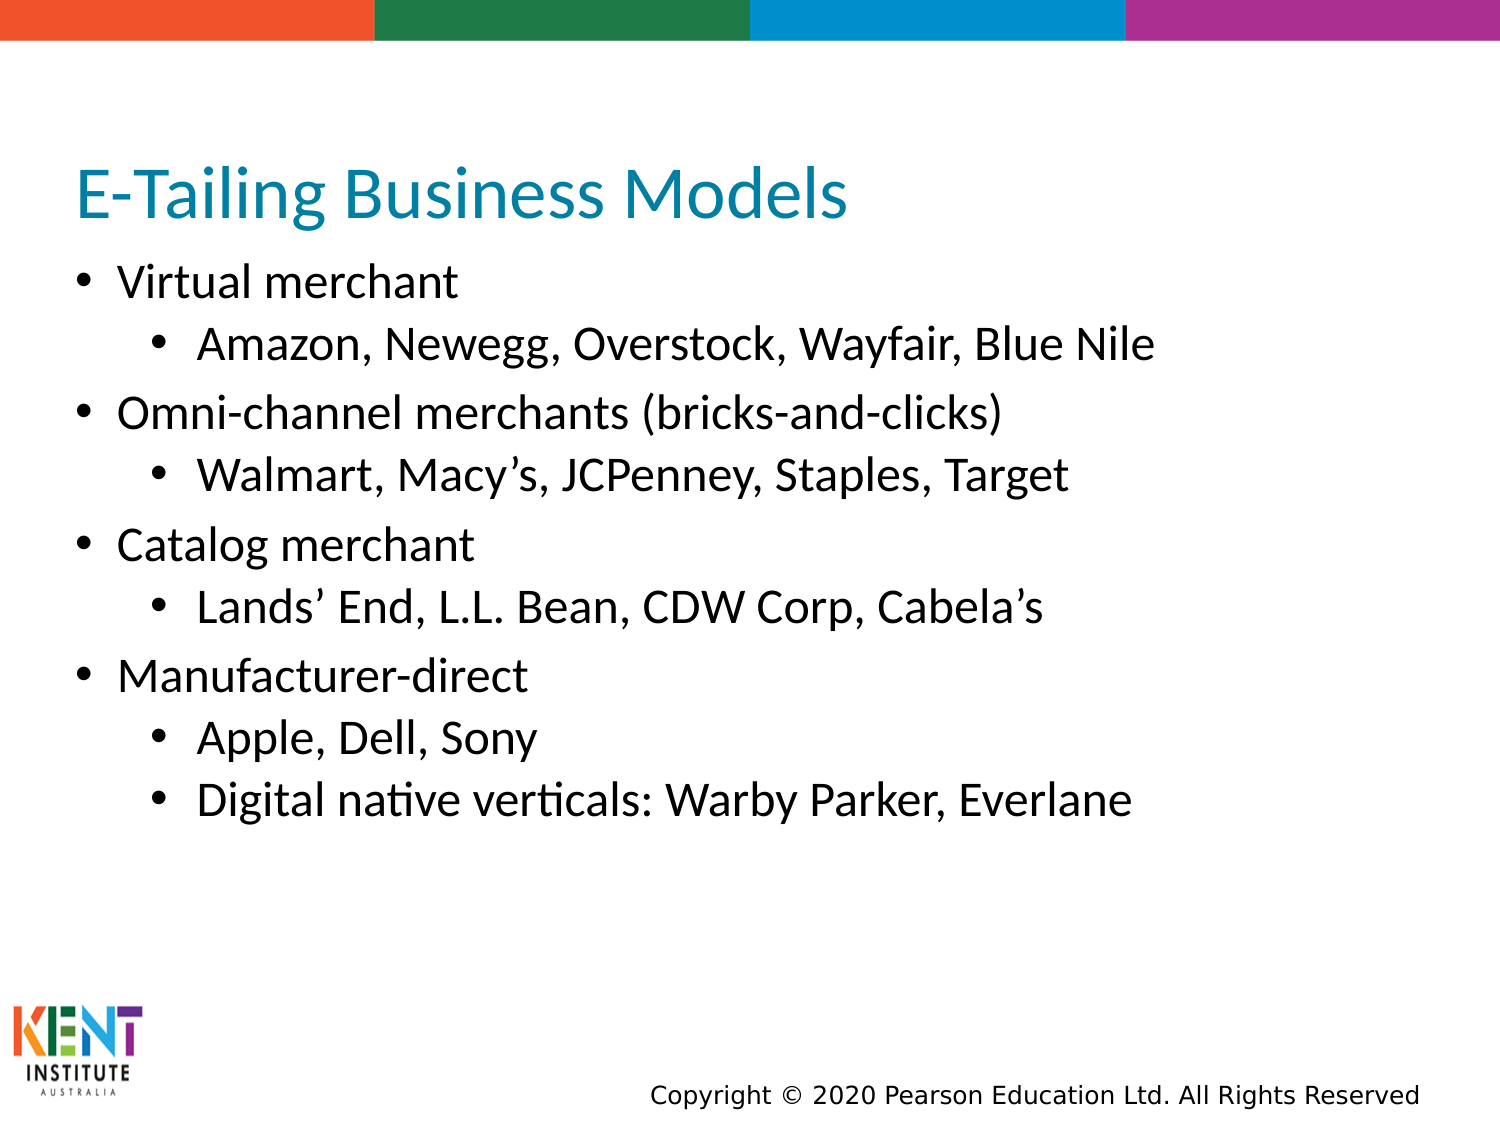

# E-Tailing Business Models
Virtual merchant
Amazon, Newegg, Overstock, Wayfair, Blue Nile
Omni-channel merchants (bricks-and-clicks)
Walmart, Macy’s, J C Penney, Staples, Target
Catalog merchant
Lands’ End, L.L. Bean, C D W Corp, Cabela’s
Manufacturer-direct
Apple, Dell, Sony
Digital native verticals: Warby Parker, Everlane